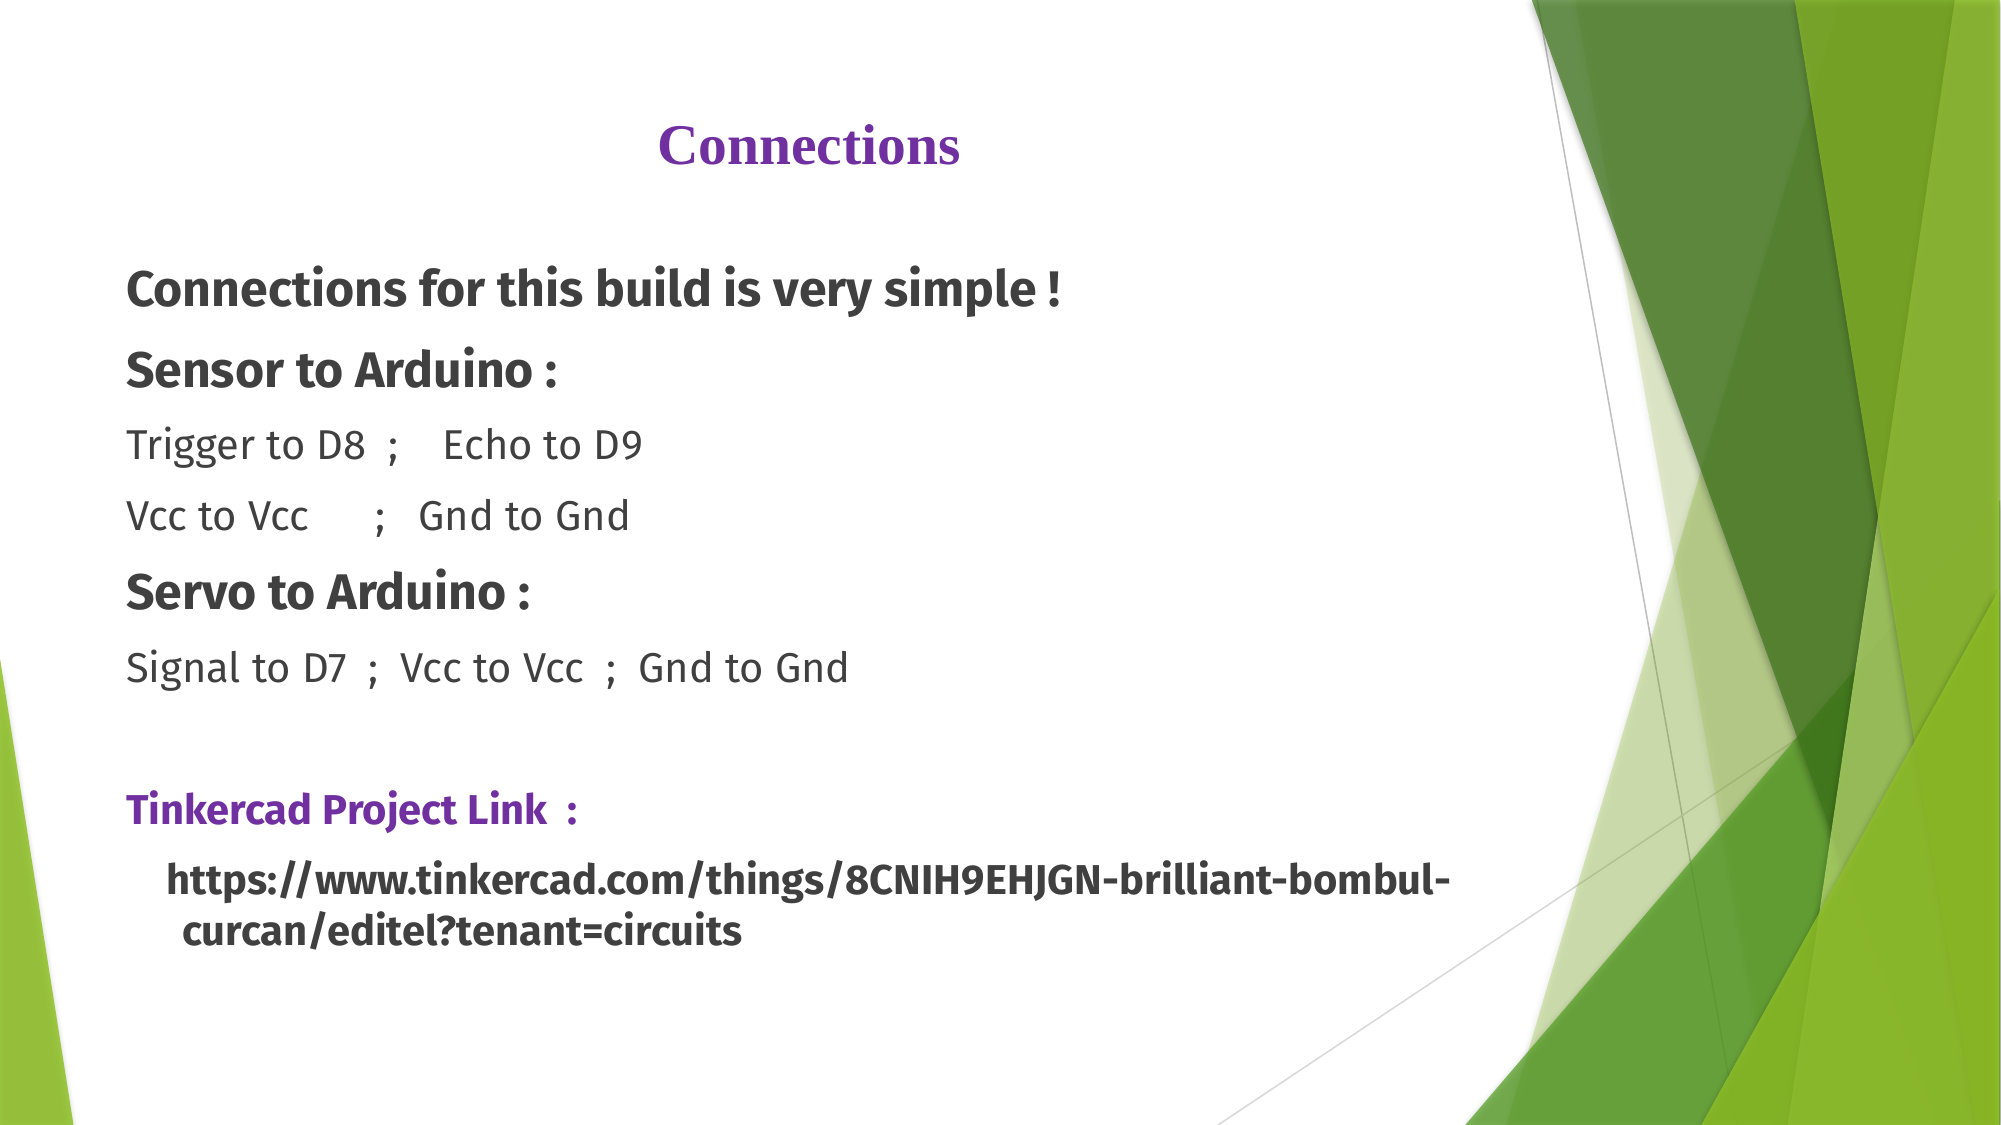

# Connections
Connections for this build is very simple !
Sensor to Arduino :
Trigger to D8  ;    Echo to D9
Vcc to Vcc      ;   Gnd to Gnd
Servo to Arduino :
Signal to D7  ;  Vcc to Vcc  ;  Gnd to Gnd

Tinkercad Project Link  :
    https://www.tinkercad.com/things/8CNIH9EHJGN-brilliant-bombul-curcan/editel?tenant=circuits